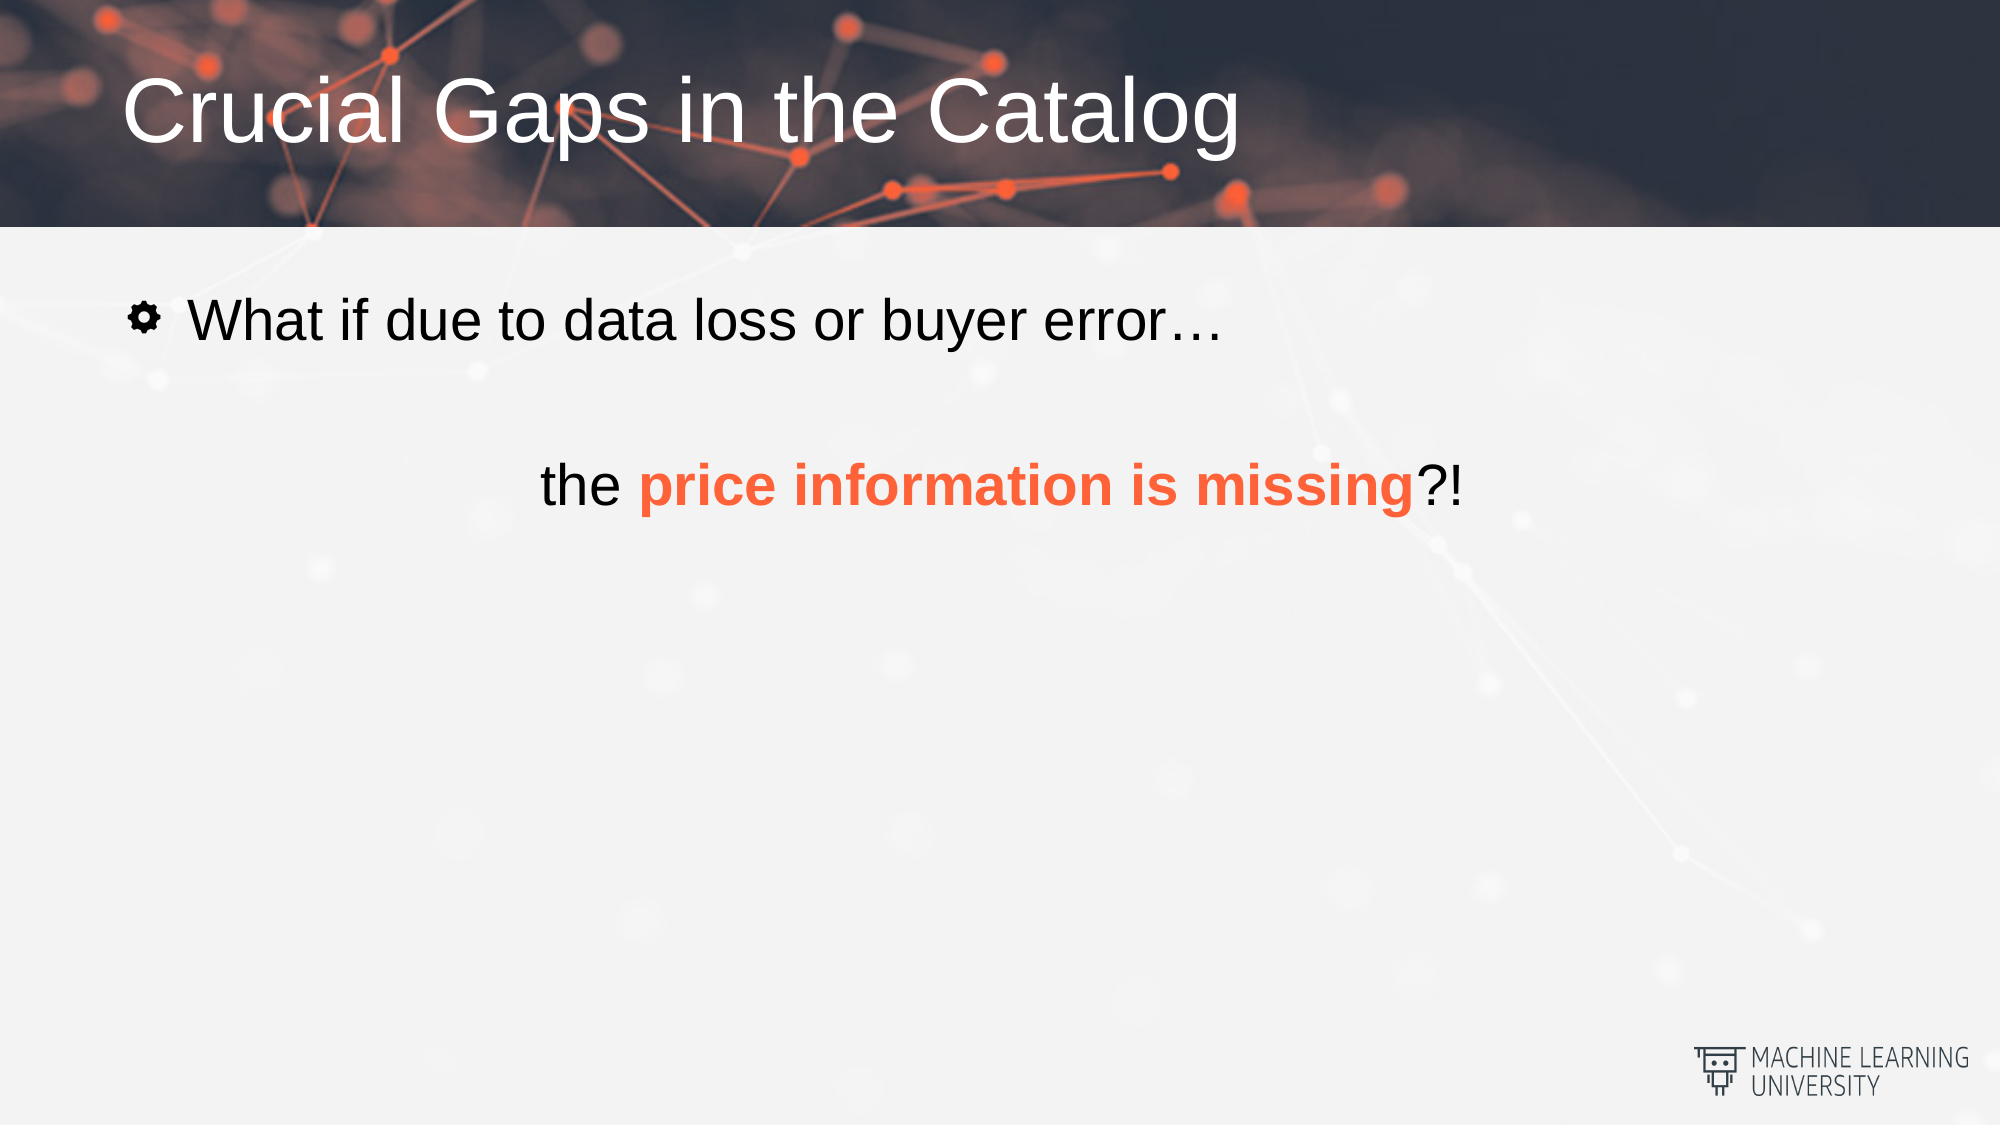

# Crucial Gaps in the Catalog
What if due to data loss or buyer error…

the price information is missing?!